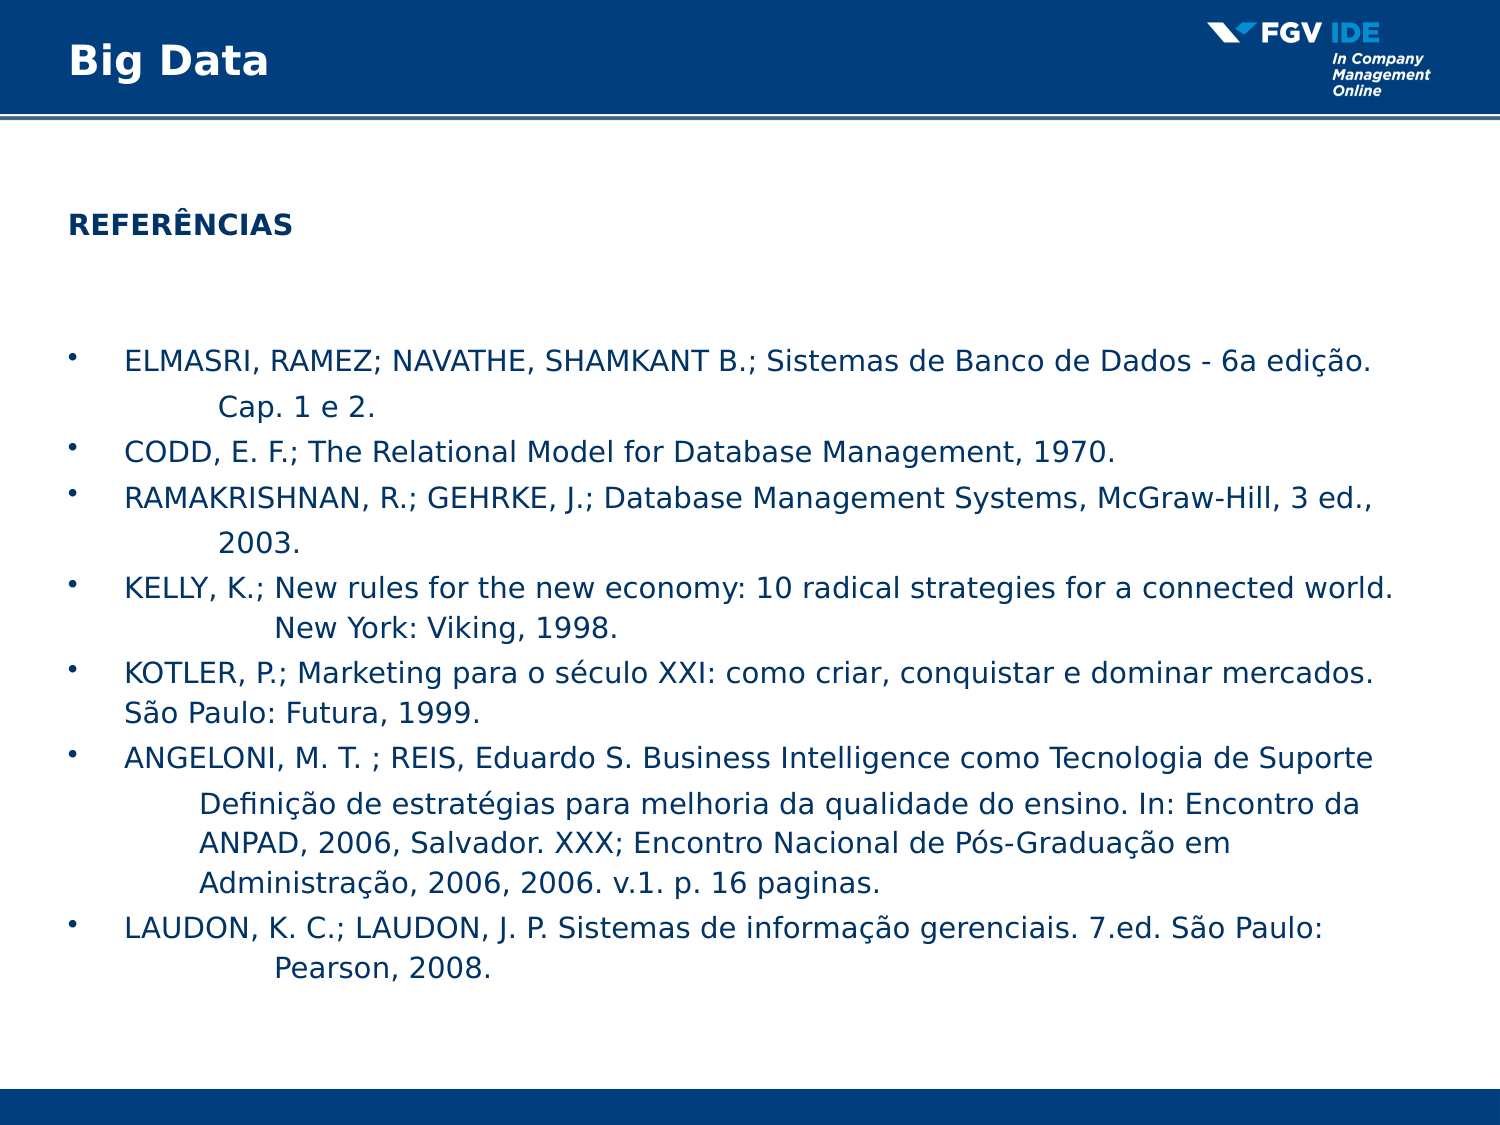

Big Data

REFERÊNCIAS

ELMASRI, RAMEZ; NAVATHE, SHAMKANT B.; Sistemas de Banco de Dados - 6a edição.
	Cap. 1 e 2.
CODD, E. F.; The Relational Model for Database Management, 1970.
RAMAKRISHNAN, R.; GEHRKE, J.; Database Management Systems, McGraw-Hill, 3 ed.,
	2003.
KELLY, K.; New rules for the new economy: 10 radical strategies for a connected world. 	New York: Viking, 1998.
KOTLER, P.; Marketing para o século XXI: como criar, conquistar e dominar mercados. São Paulo: Futura, 1999.
ANGELONI, M. T. ; REIS, Eduardo S. Business Intelligence como Tecnologia de Suporte
Definição de estratégias para melhoria da qualidade do ensino. In: Encontro da ANPAD, 2006, Salvador. XXX; Encontro Nacional de Pós-Graduação em Administração, 2006, 2006. v.1. p. 16 paginas.
LAUDON, K. C.; LAUDON, J. P. Sistemas de informação gerenciais. 7.ed. São Paulo: 	Pearson, 2008.